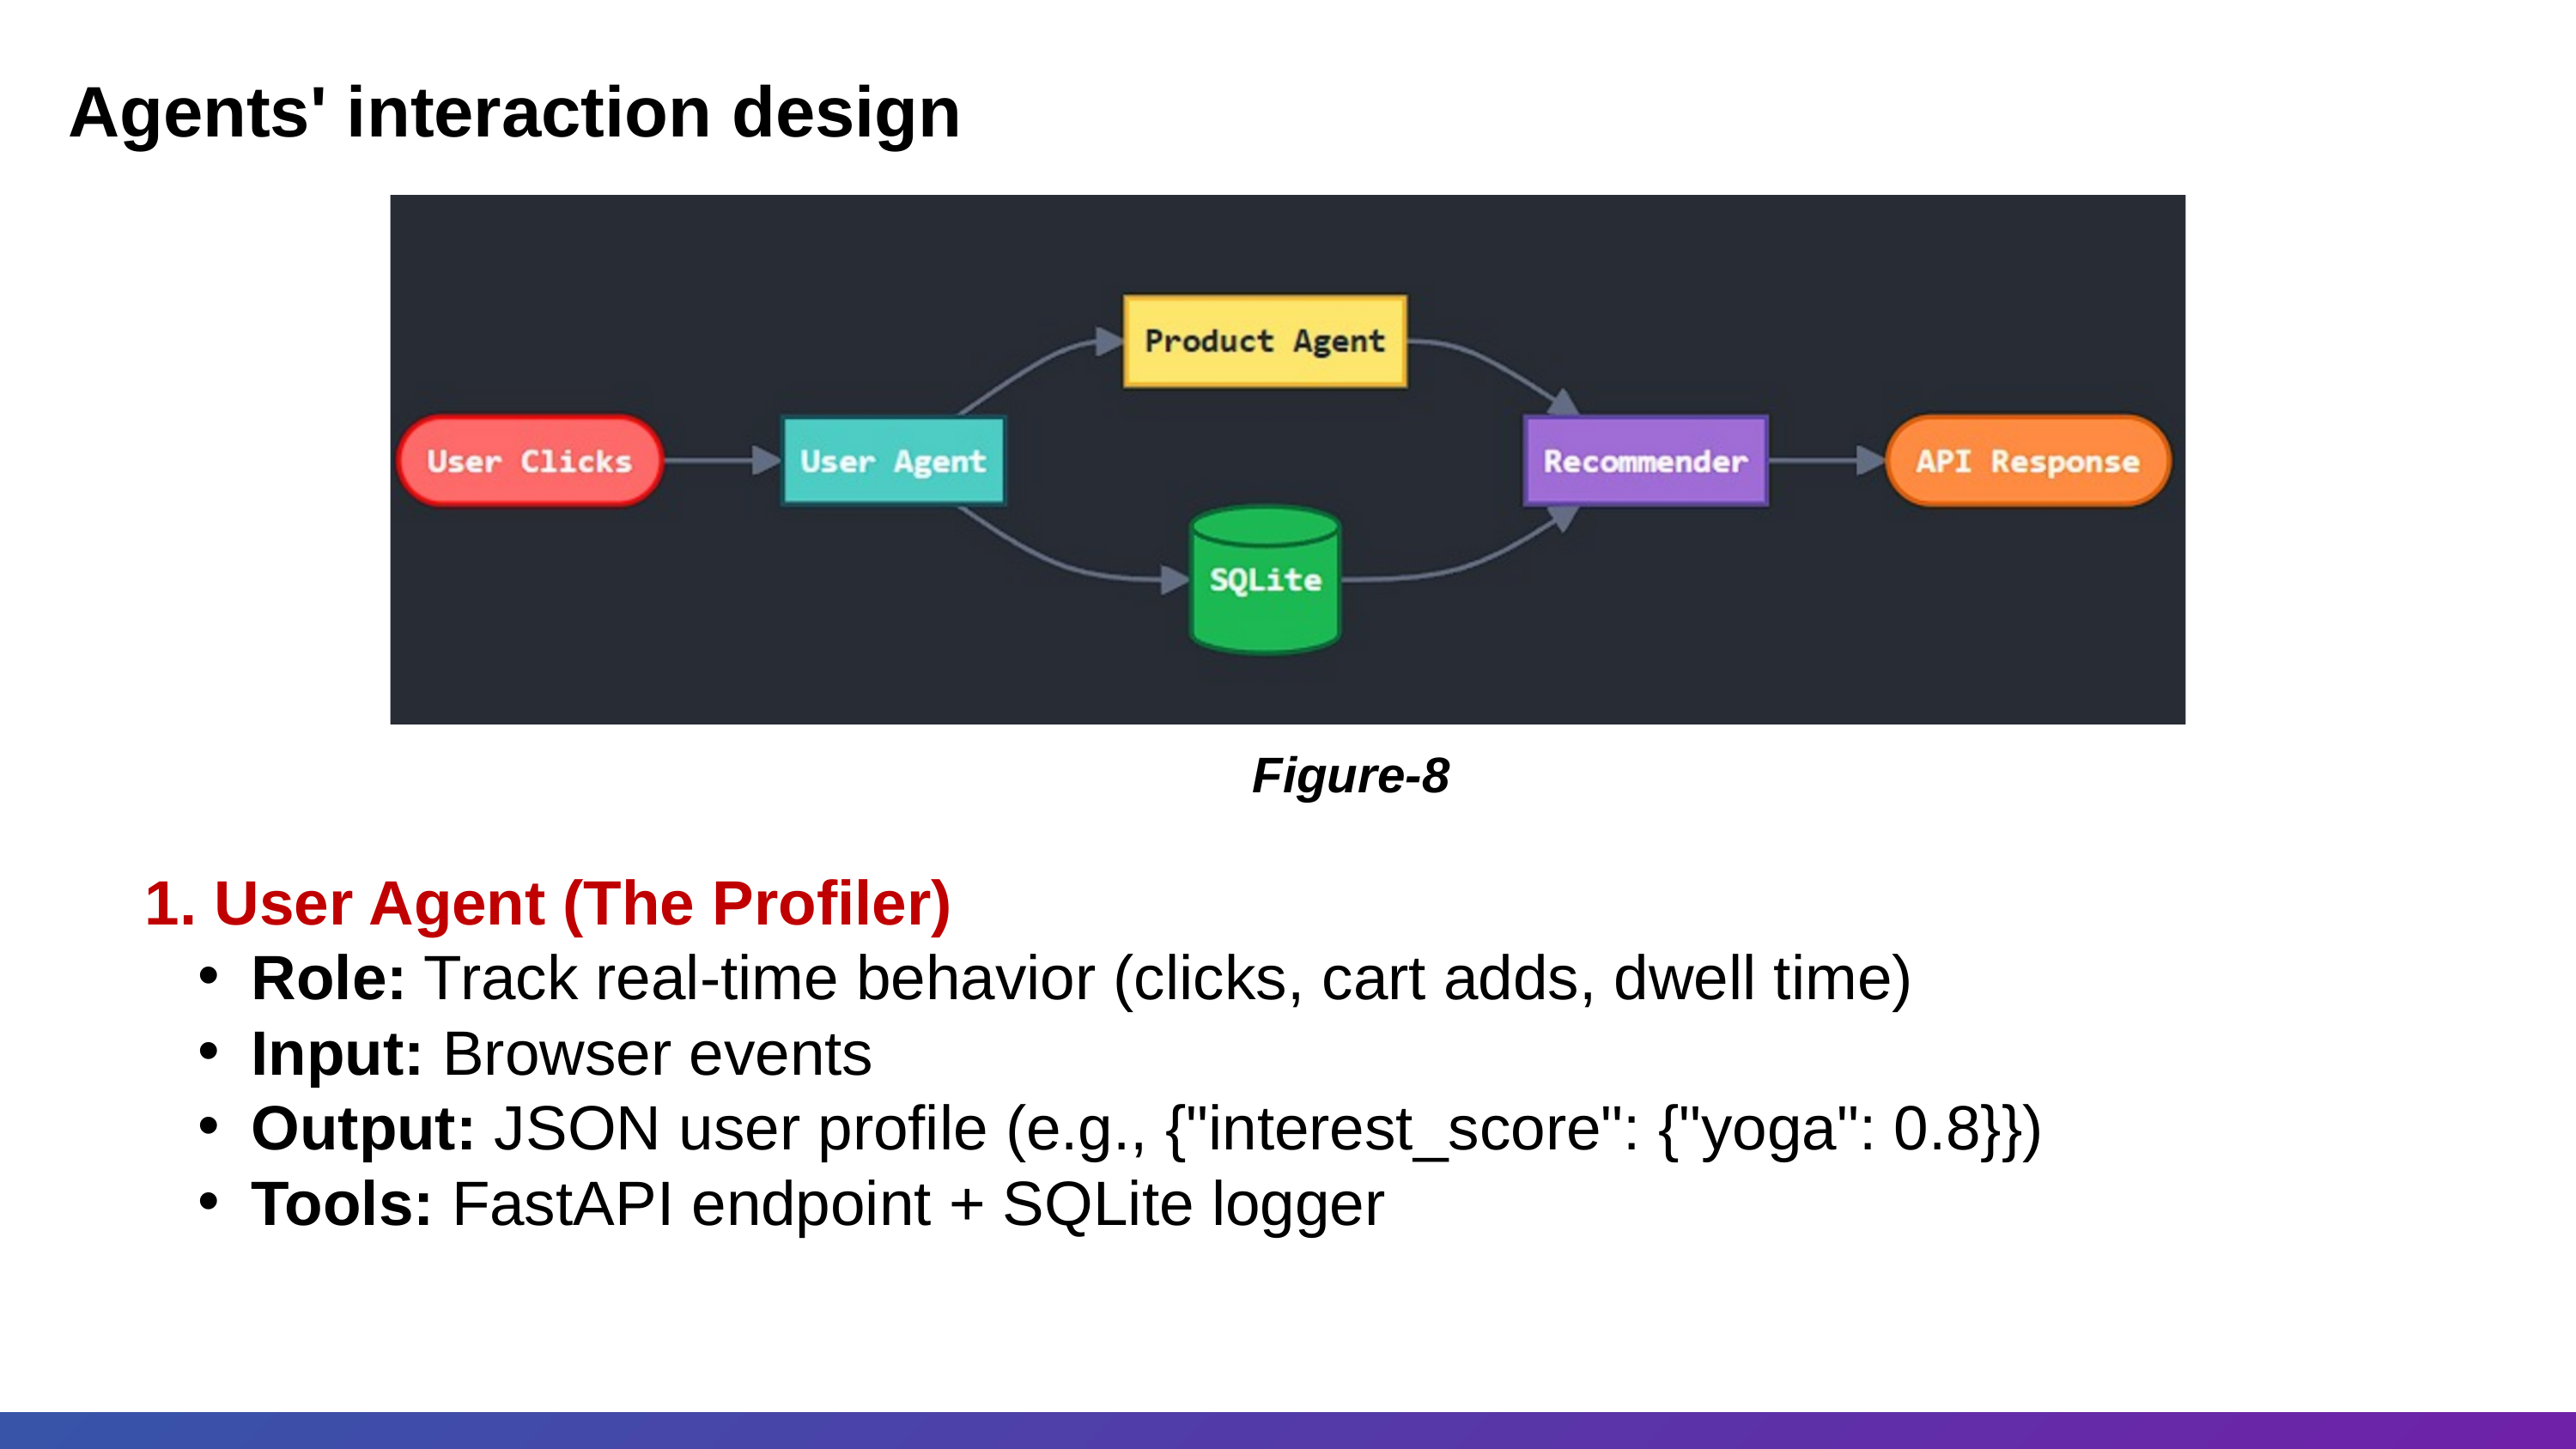

Agents' interaction design

Figure-8
1. User Agent (The Profiler)
Role: Track real-time behavior (clicks, cart adds, dwell time)
Input: Browser events
Output: JSON user profile (e.g., {"interest_score": {"yoga": 0.8}})
Tools: FastAPI endpoint + SQLite logger